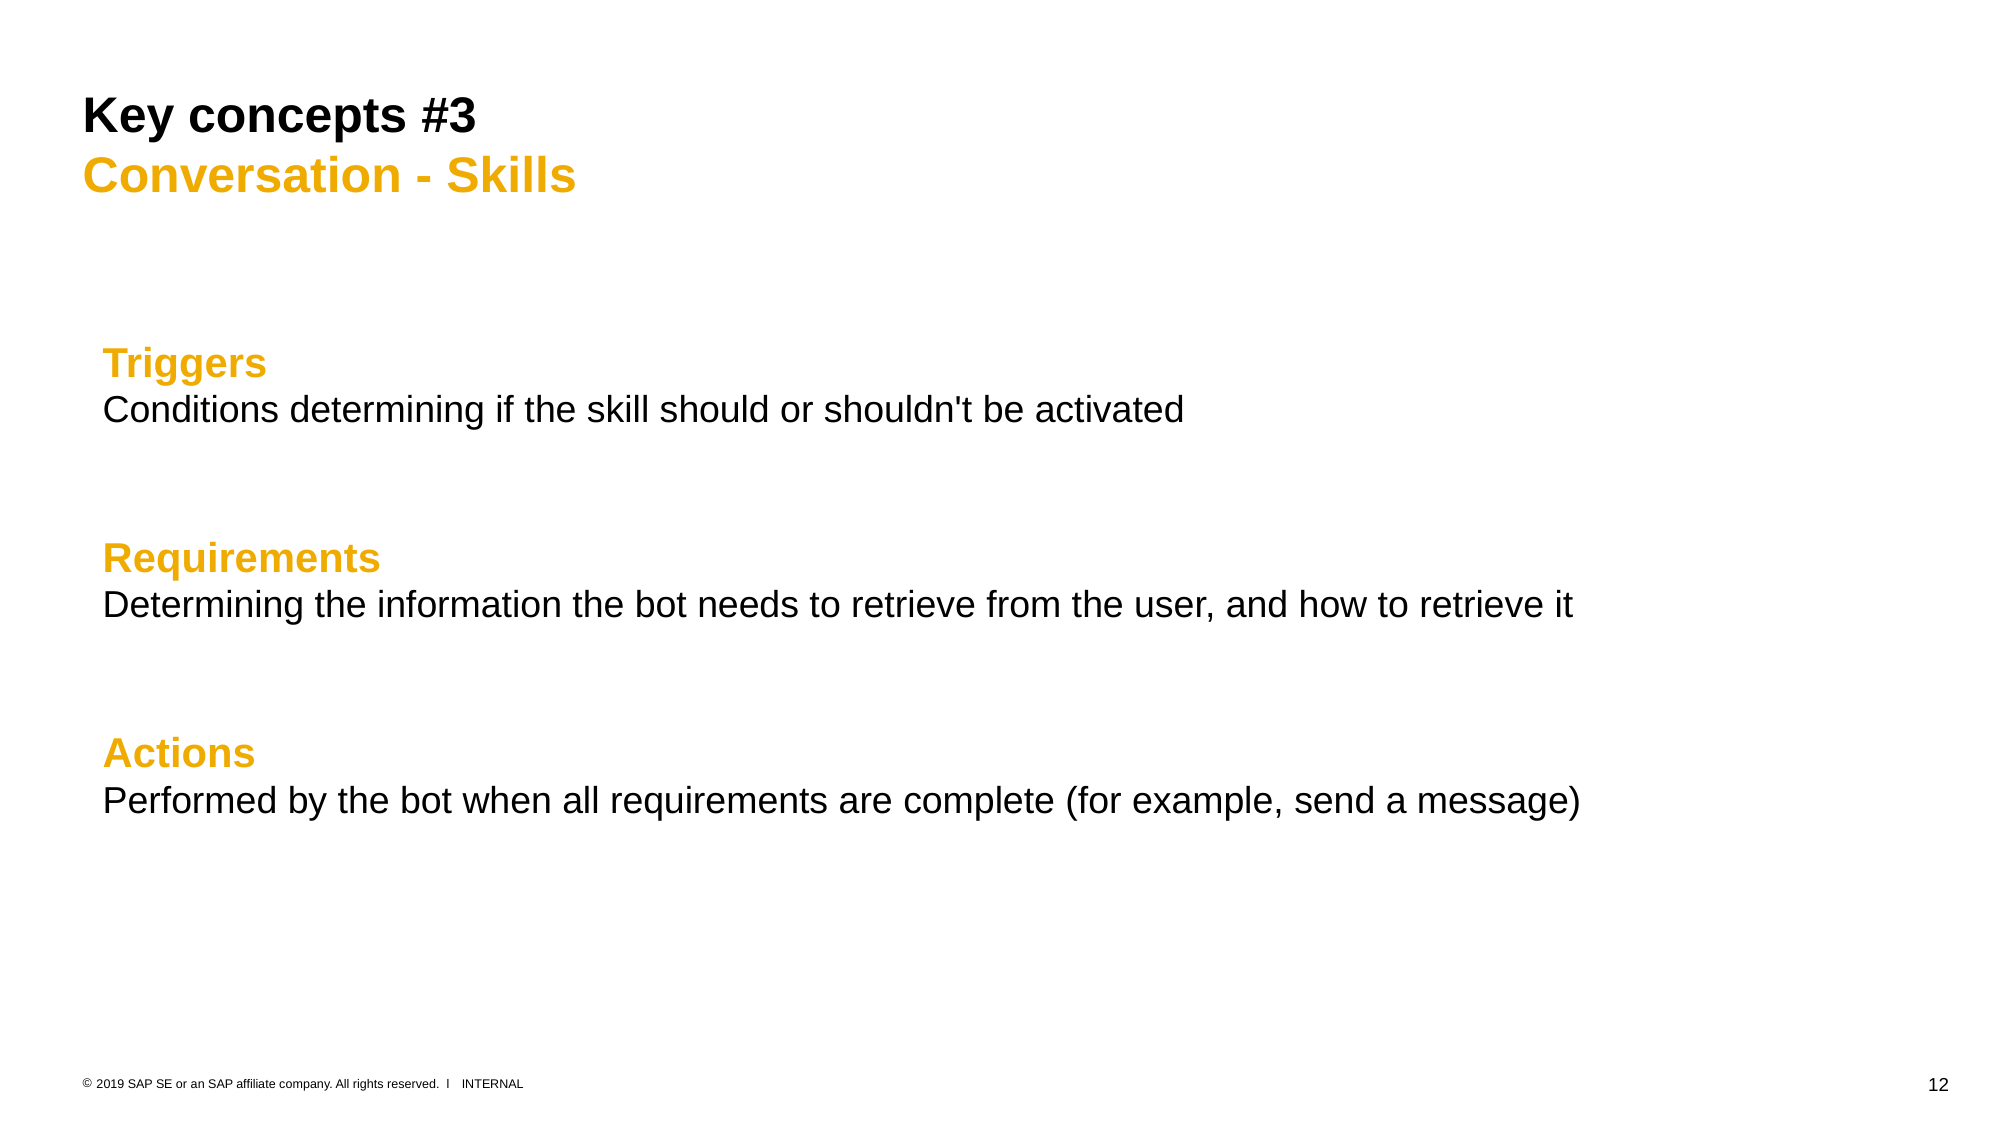

Key concepts #3
Conversation - Skills
Triggers
Conditions determining if the skill should or shouldn't be activated

Requirements
Determining the information the bot needs to retrieve from the user, and how to retrieve it

Actions
Performed by the bot when all requirements are complete (for example, send a message)